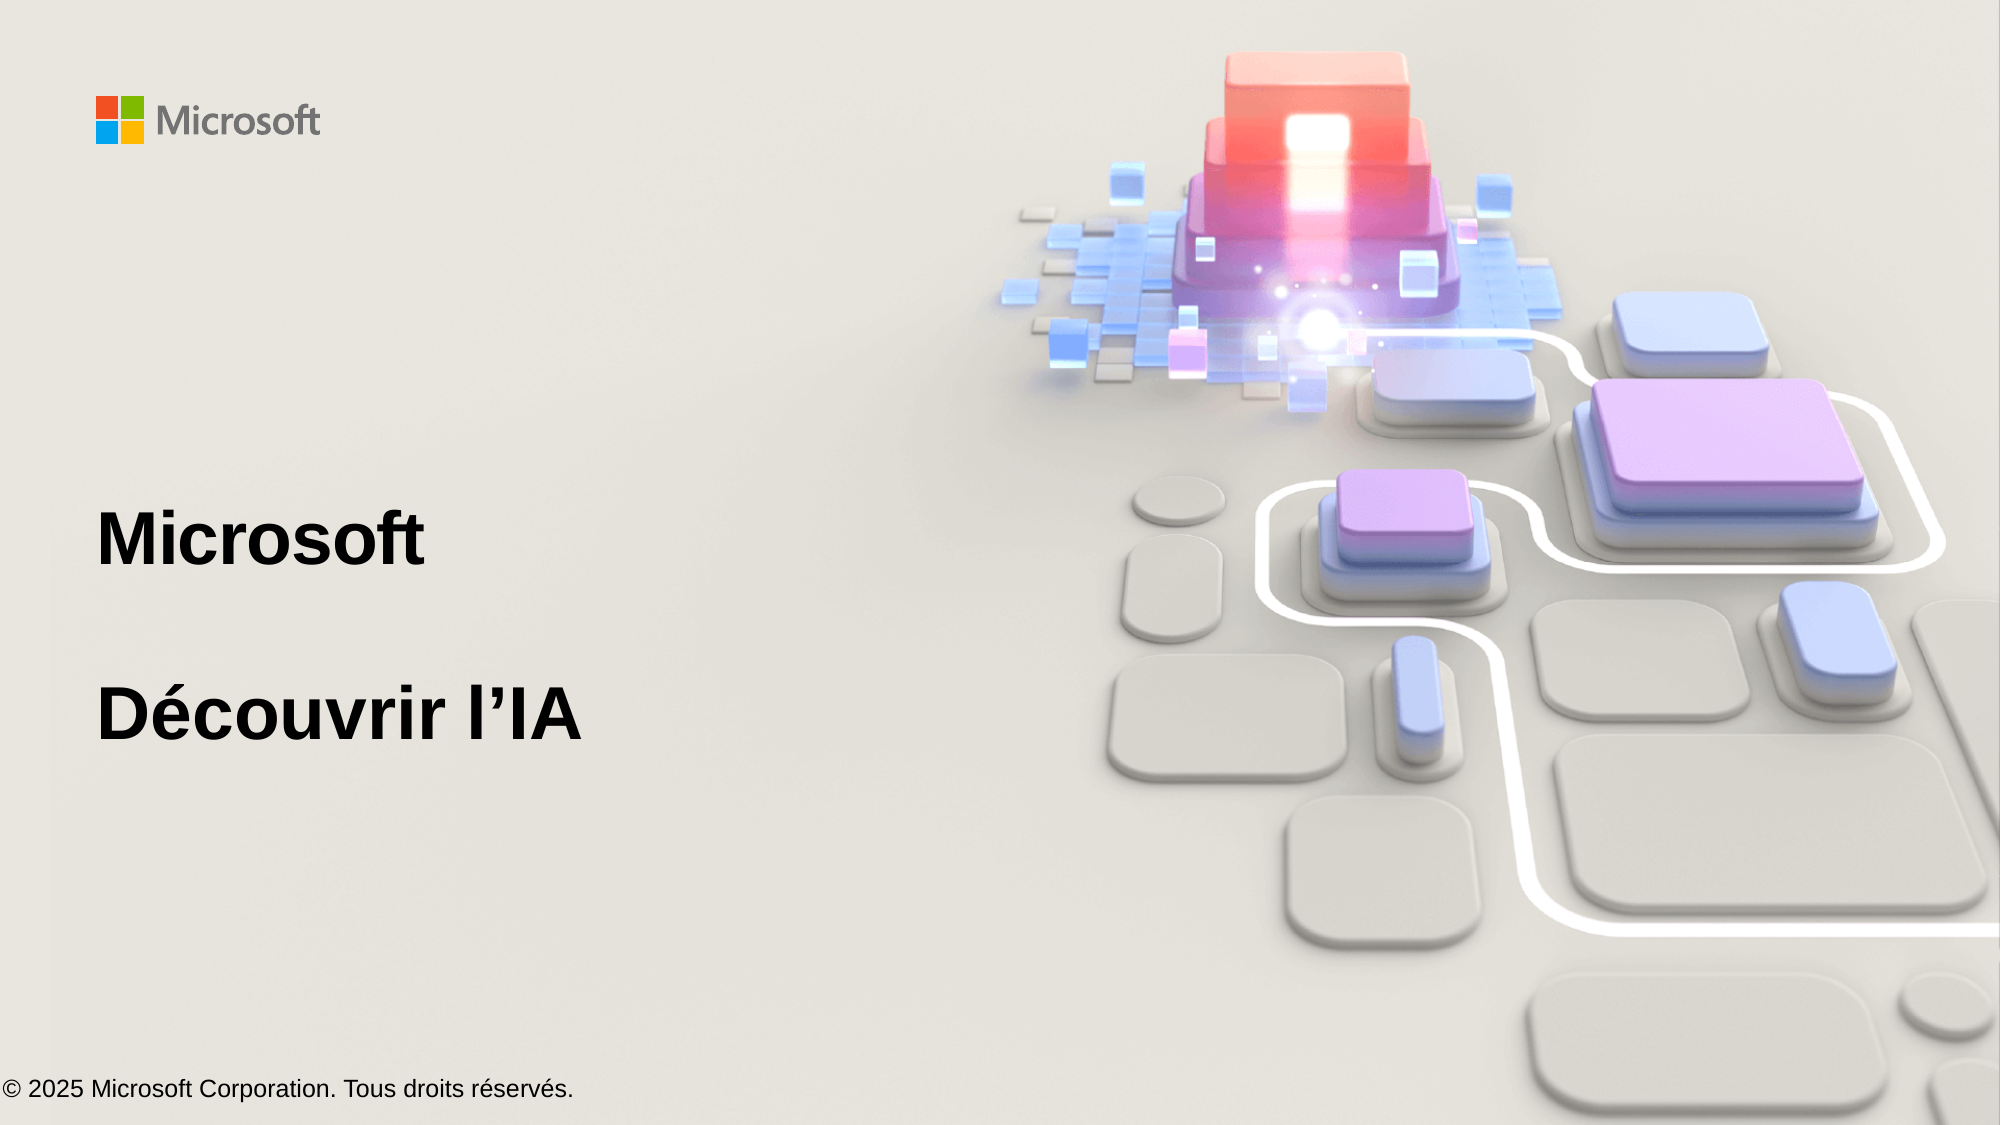

# Microsoft
Découvrir l’IA
© 2025 Microsoft Corporation. Tous droits réservés.